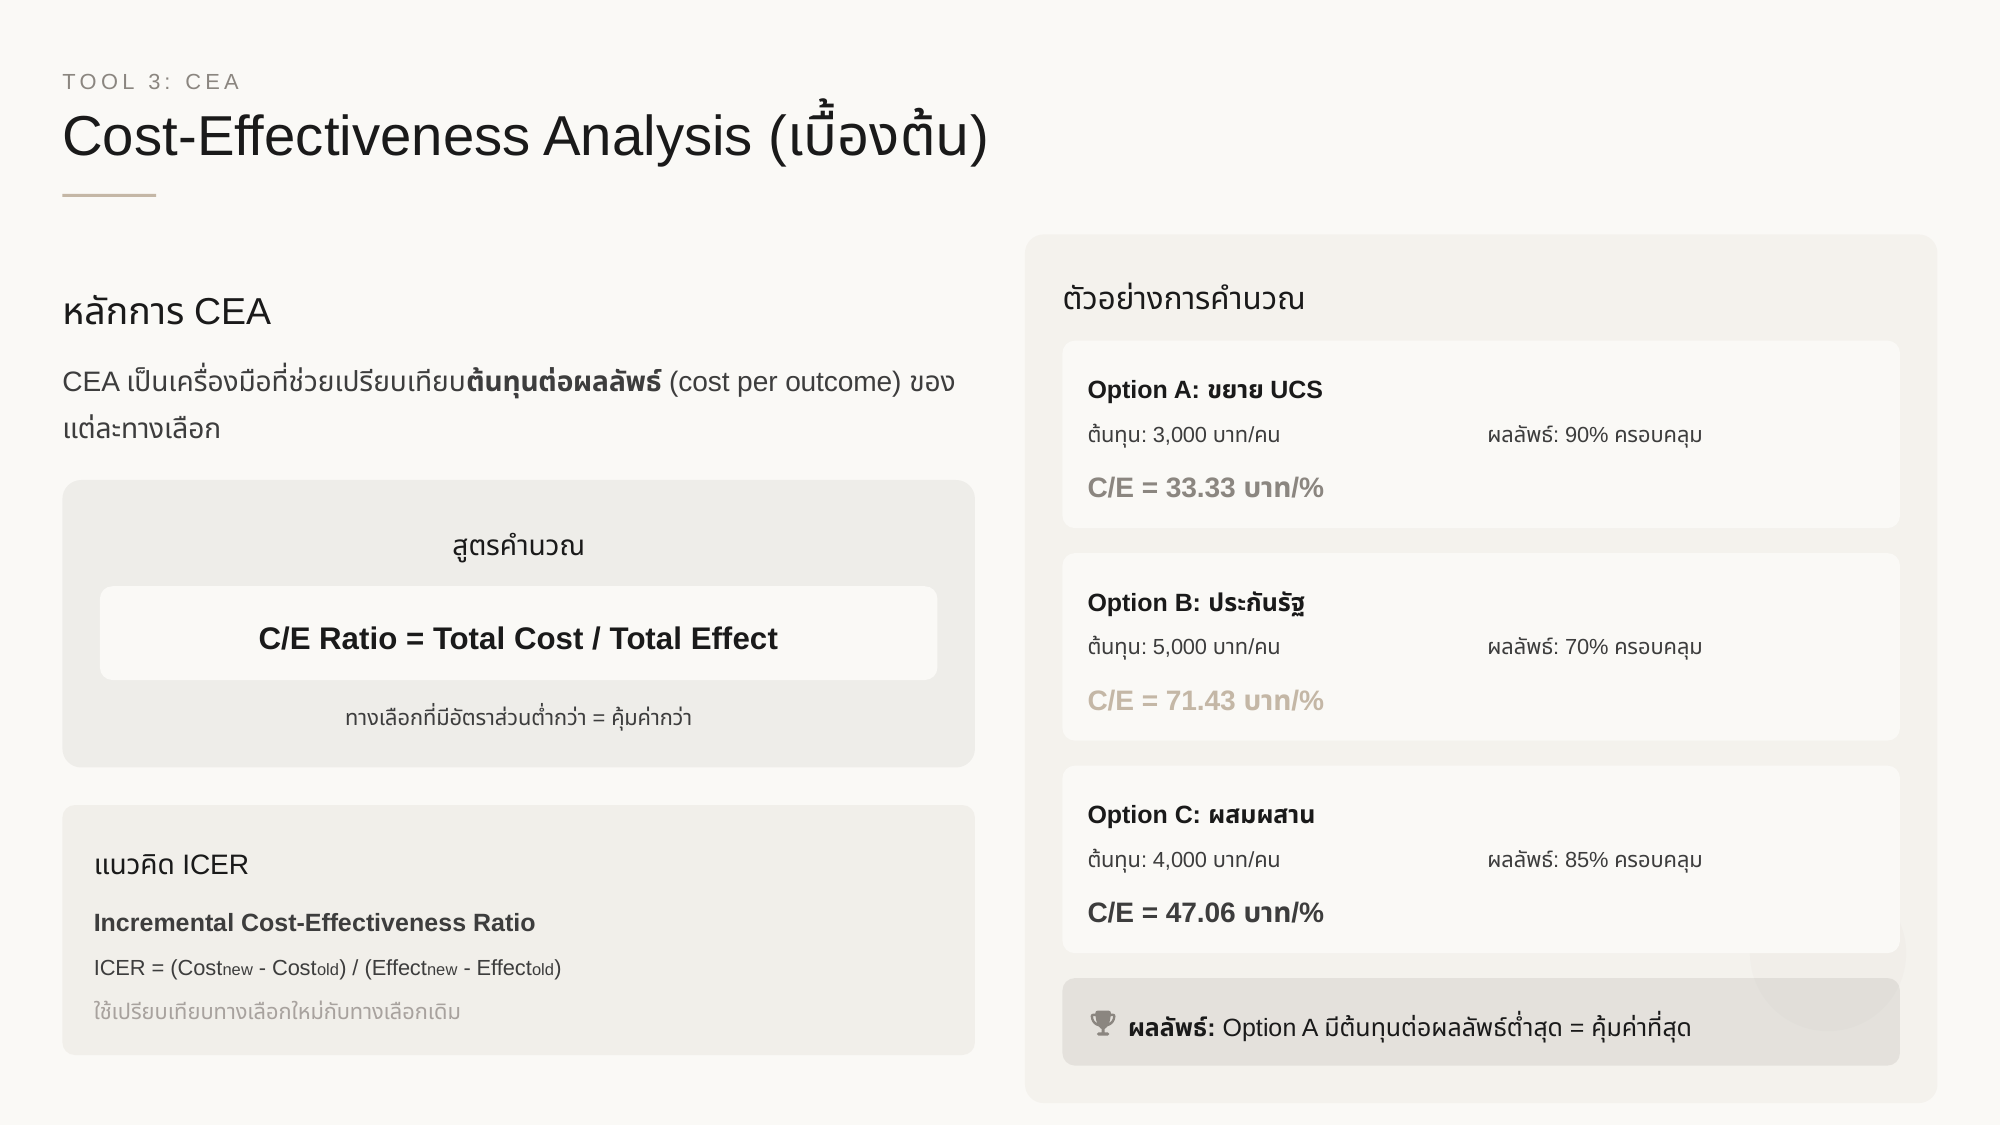

TOOL 3: CEA
Cost-Effectiveness Analysis (เบื้องต้น)

ตัวอย่างการคำนวณ
หลักการ CEA

CEA เป็นเครื่องมือที่ช่วยเปรียบเทียบต้นทุนต่อผลลัพธ์ (cost per outcome) ของแต่ละทางเลือก
Option A: ขยาย UCS
ต้นทุน: 3,000 บาท/คน
ผลลัพธ์: 90% ครอบคลุม
C/E = 33.33 บาท/%

สูตรคำนวณ

Option B: ประกันรัฐ

C/E Ratio = Total Cost / Total Effect
ต้นทุน: 5,000 บาท/คน
ผลลัพธ์: 70% ครอบคลุม
C/E = 71.43 บาท/%
ทางเลือกที่มีอัตราส่วนต่ำกว่า = คุ้มค่ากว่า

Option C: ผสมผสาน

แนวคิด ICER
ต้นทุน: 4,000 บาท/คน
ผลลัพธ์: 85% ครอบคลุม

C/E = 47.06 บาท/%
Incremental Cost-Effectiveness Ratio
ICER = (Costnew - Costold) / (Effectnew - Effectold)

ใช้เปรียบเทียบทางเลือกใหม่กับทางเลือกเดิม
ผลลัพธ์: Option A มีต้นทุนต่อผลลัพธ์ต่ำสุด = คุ้มค่าที่สุด